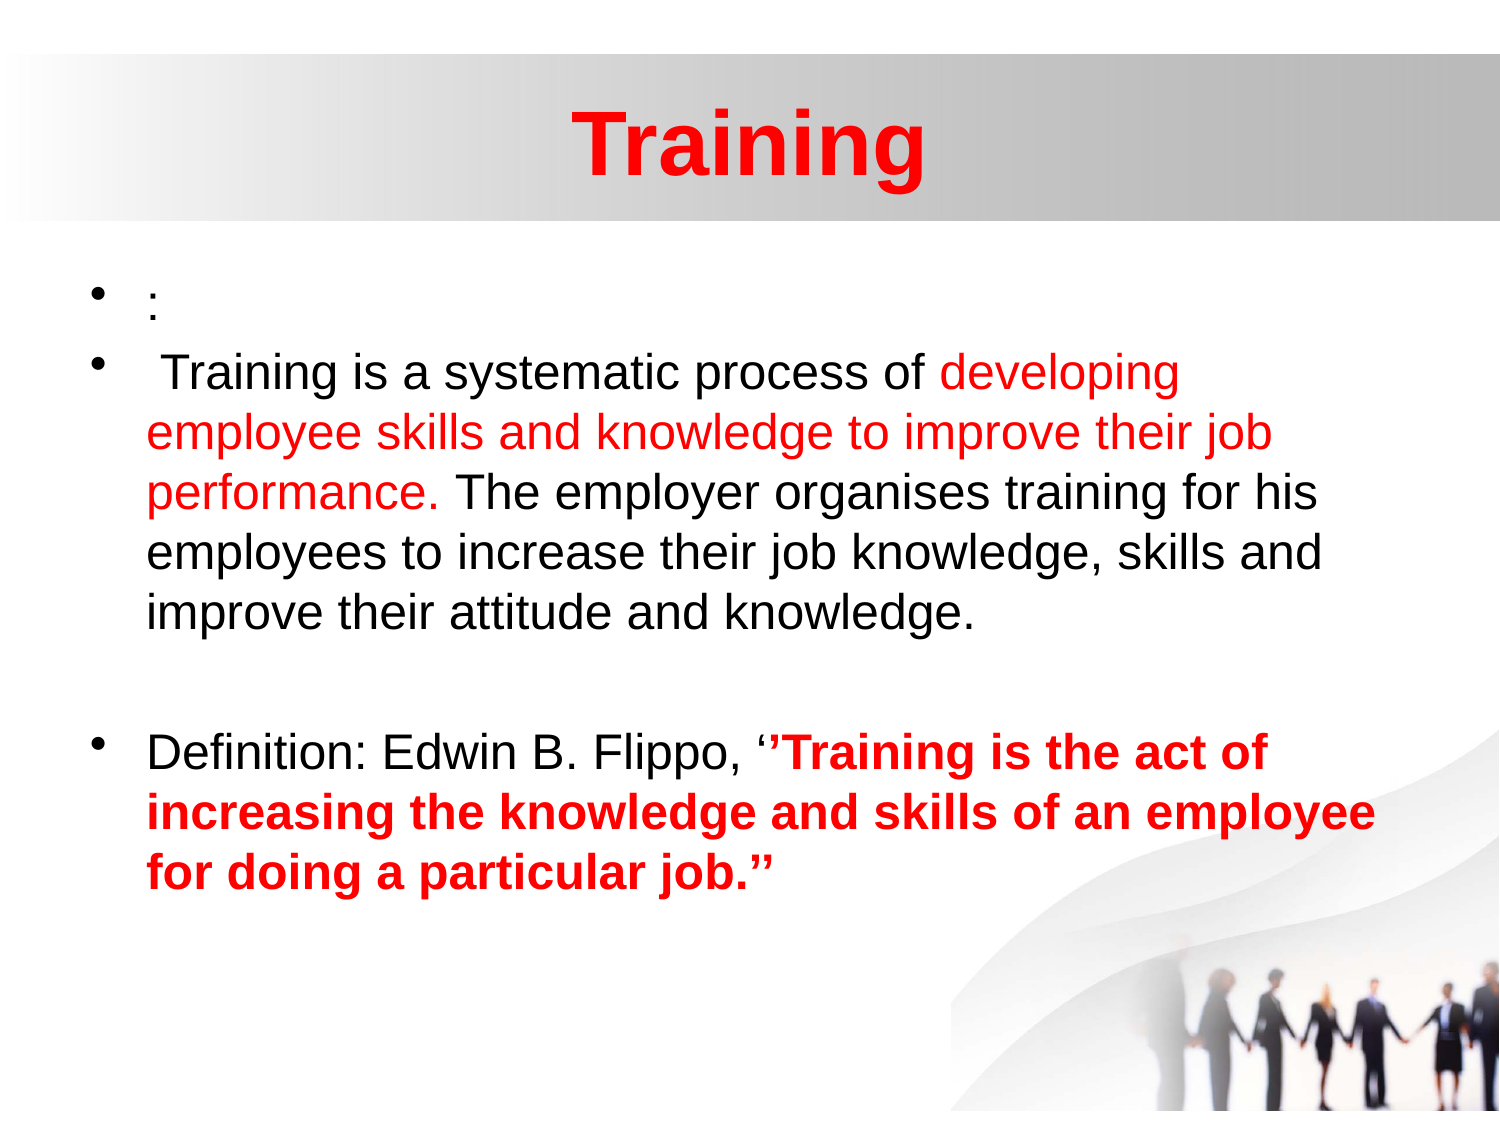

# Training
:
 Training is a systematic process of developing employee skills and knowledge to improve their job performance. The employer organises training for his employees to increase their job knowledge, skills and improve their attitude and knowledge.

Definition: Edwin B. Flippo, ‘’Training is the act of increasing the knowledge and skills of an employee for doing a particular job.’’